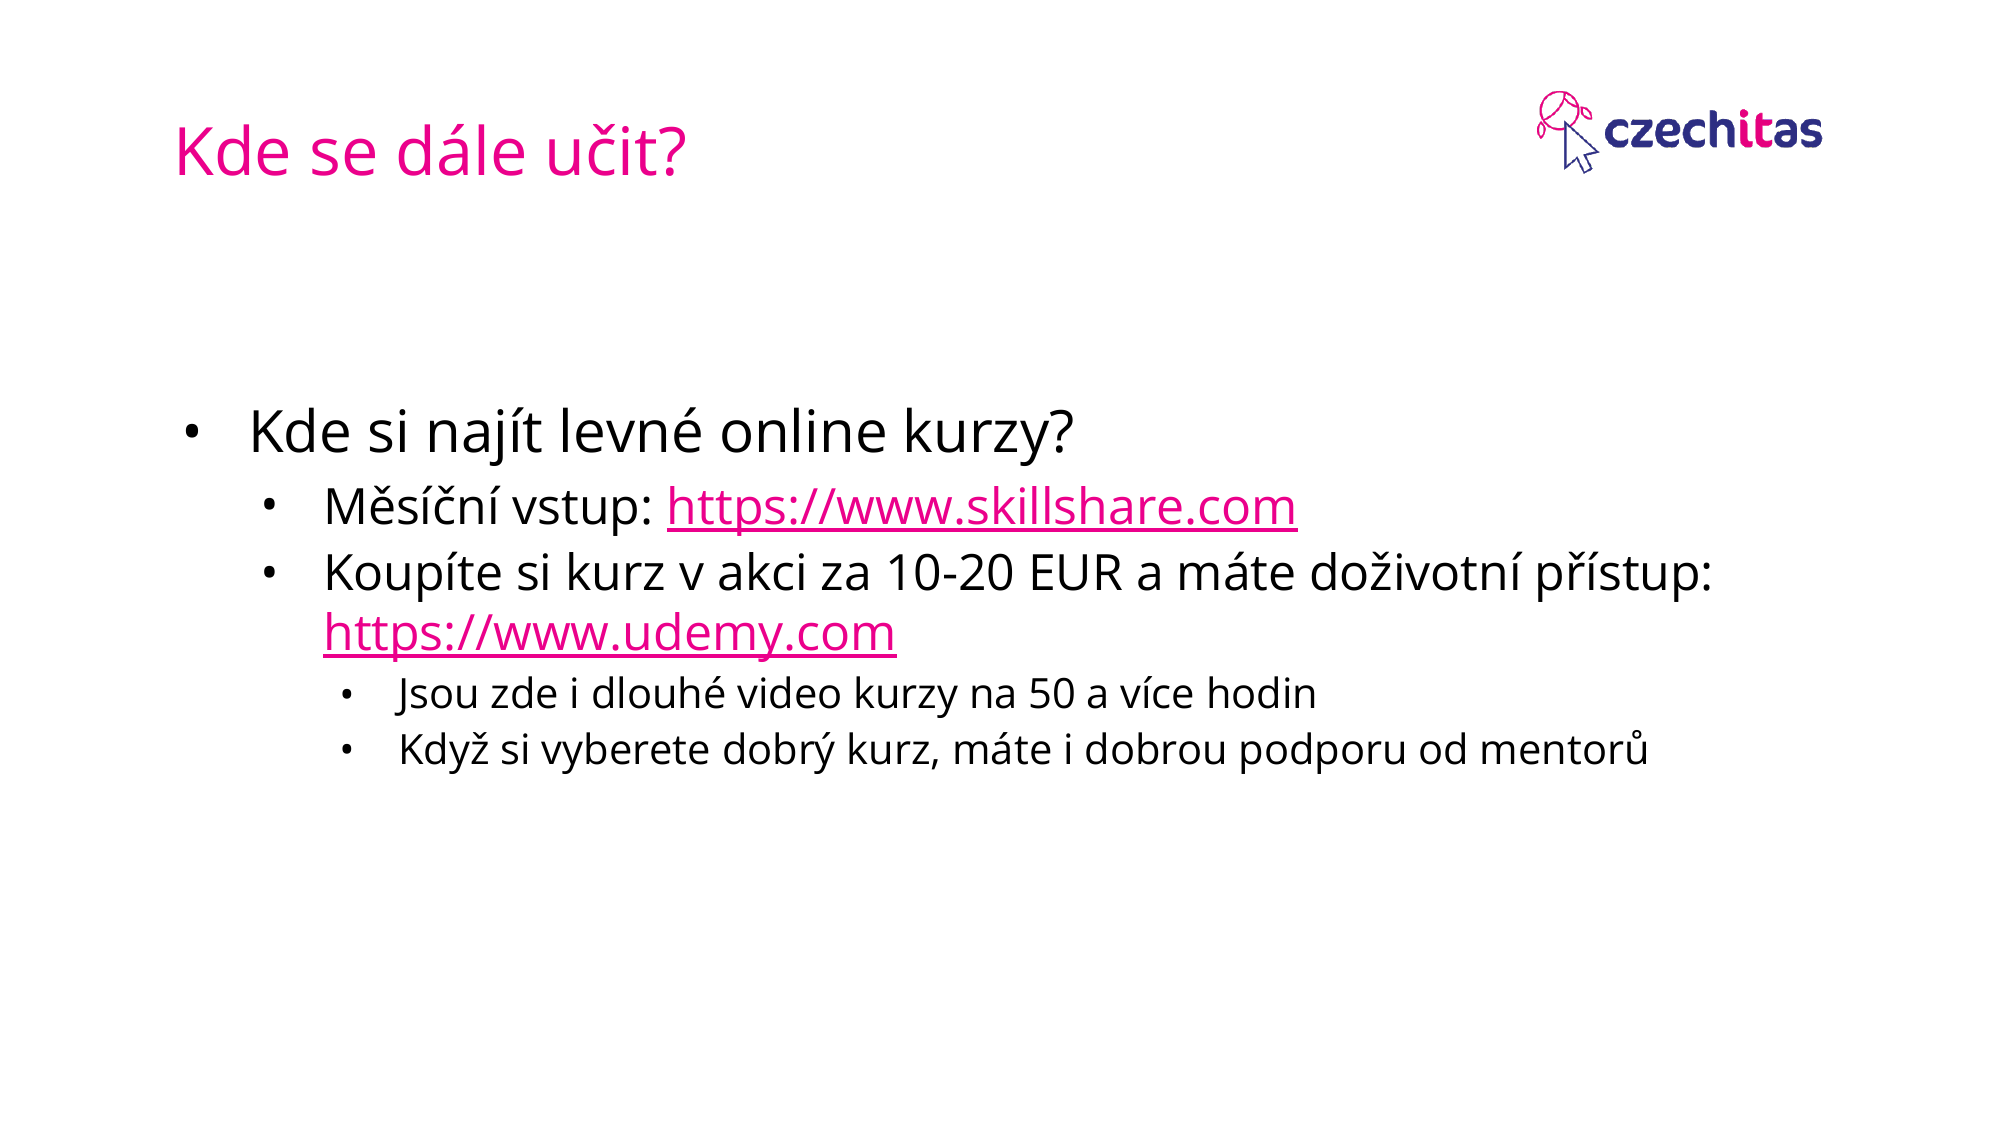

# Kde se dále učit?
Kde si najít levné online kurzy?
Měsíční vstup: https://www.skillshare.com
Koupíte si kurz v akci za 10-20 EUR a máte doživotní přístup:
https://www.udemy.com
Jsou zde i dlouhé video kurzy na 50 a více hodin
Když si vyberete dobrý kurz, máte i dobrou podporu od mentorů